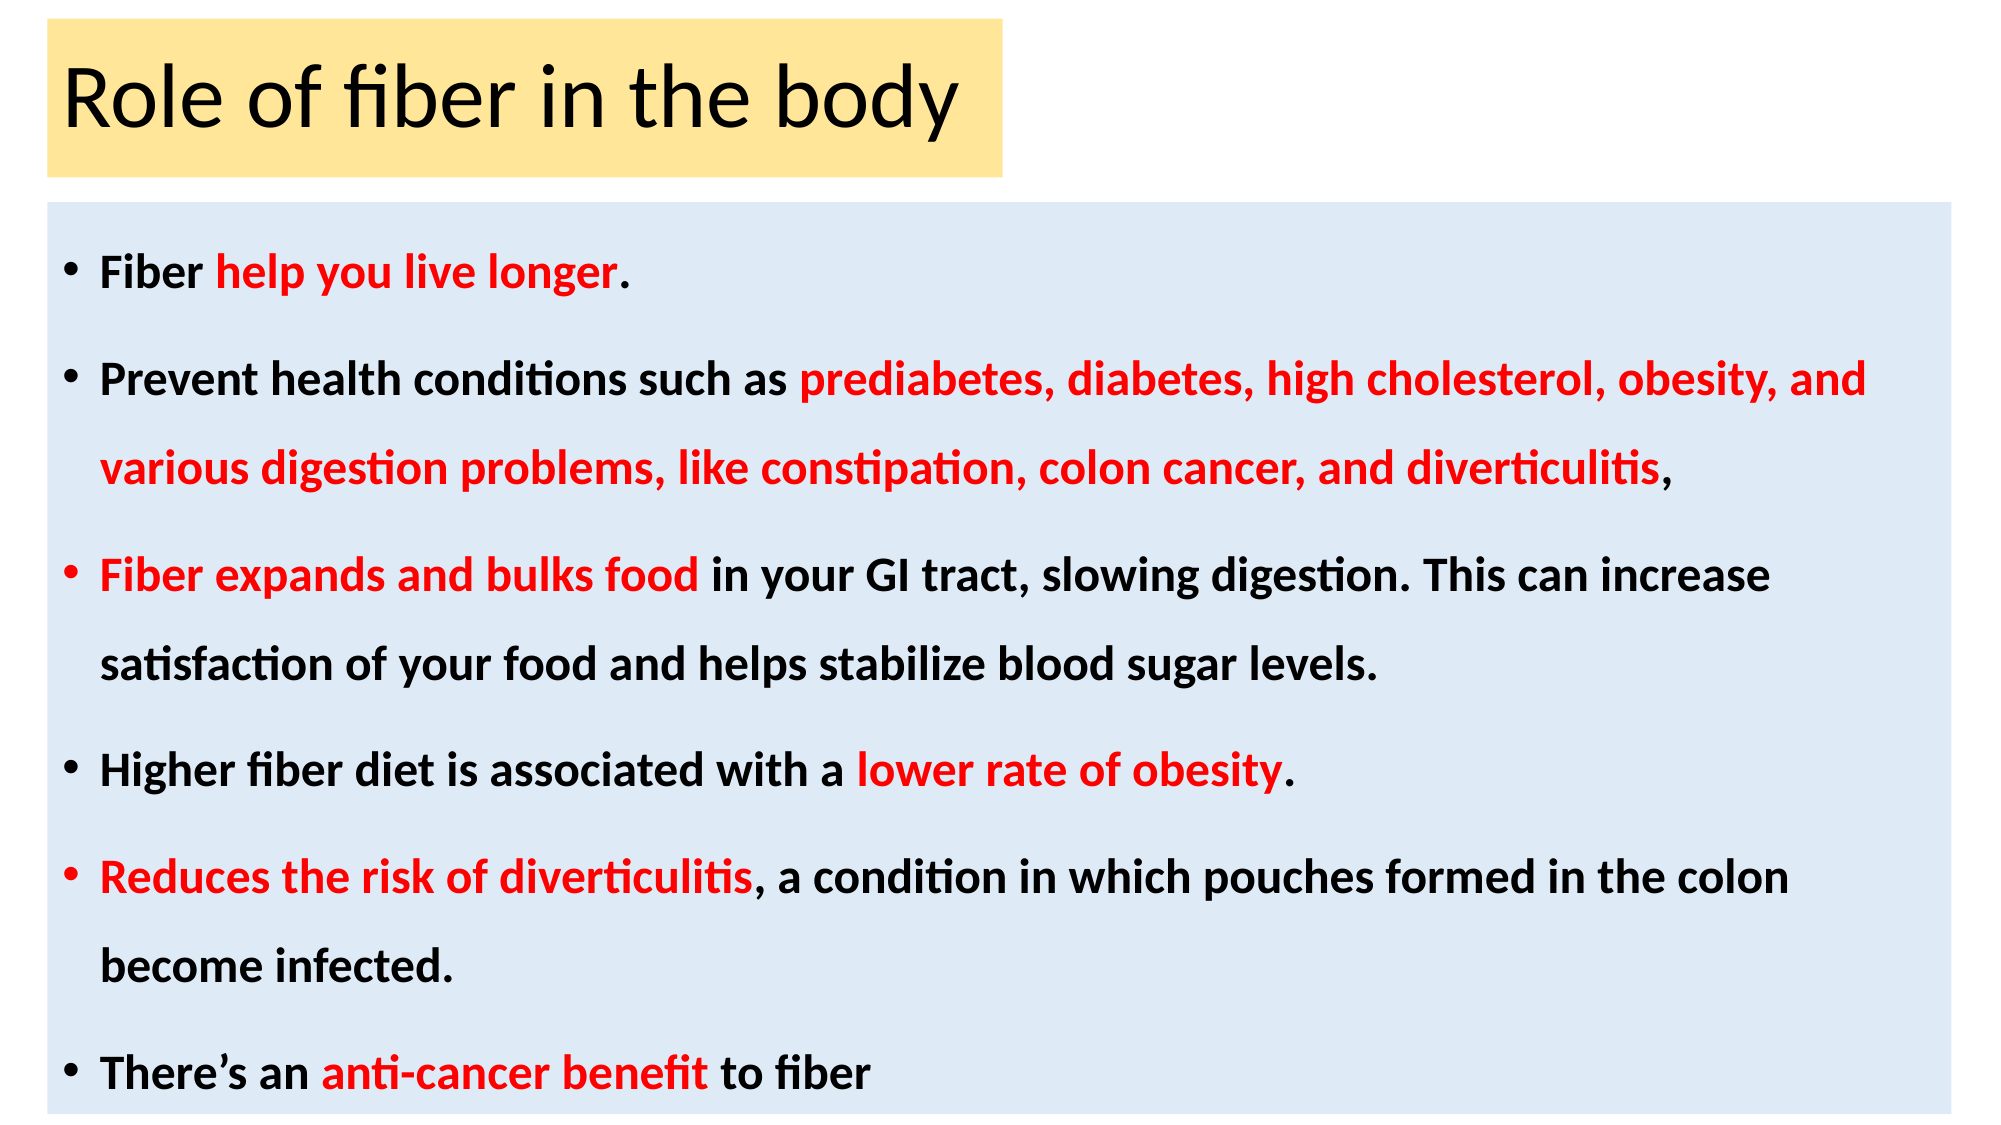

# Role of fiber in the body
Fiber help you live longer.
Prevent health conditions such as prediabetes, diabetes, high cholesterol, obesity, and various digestion problems, like constipation, colon cancer, and diverticulitis,
Fiber expands and bulks food in your GI tract, slowing digestion. This can increase satisfaction of your food and helps stabilize blood sugar levels.
Higher fiber diet is associated with a lower rate of obesity.
Reduces the risk of diverticulitis, a condition in which pouches formed in the colon become infected.
There’s an anti-cancer benefit to fiber